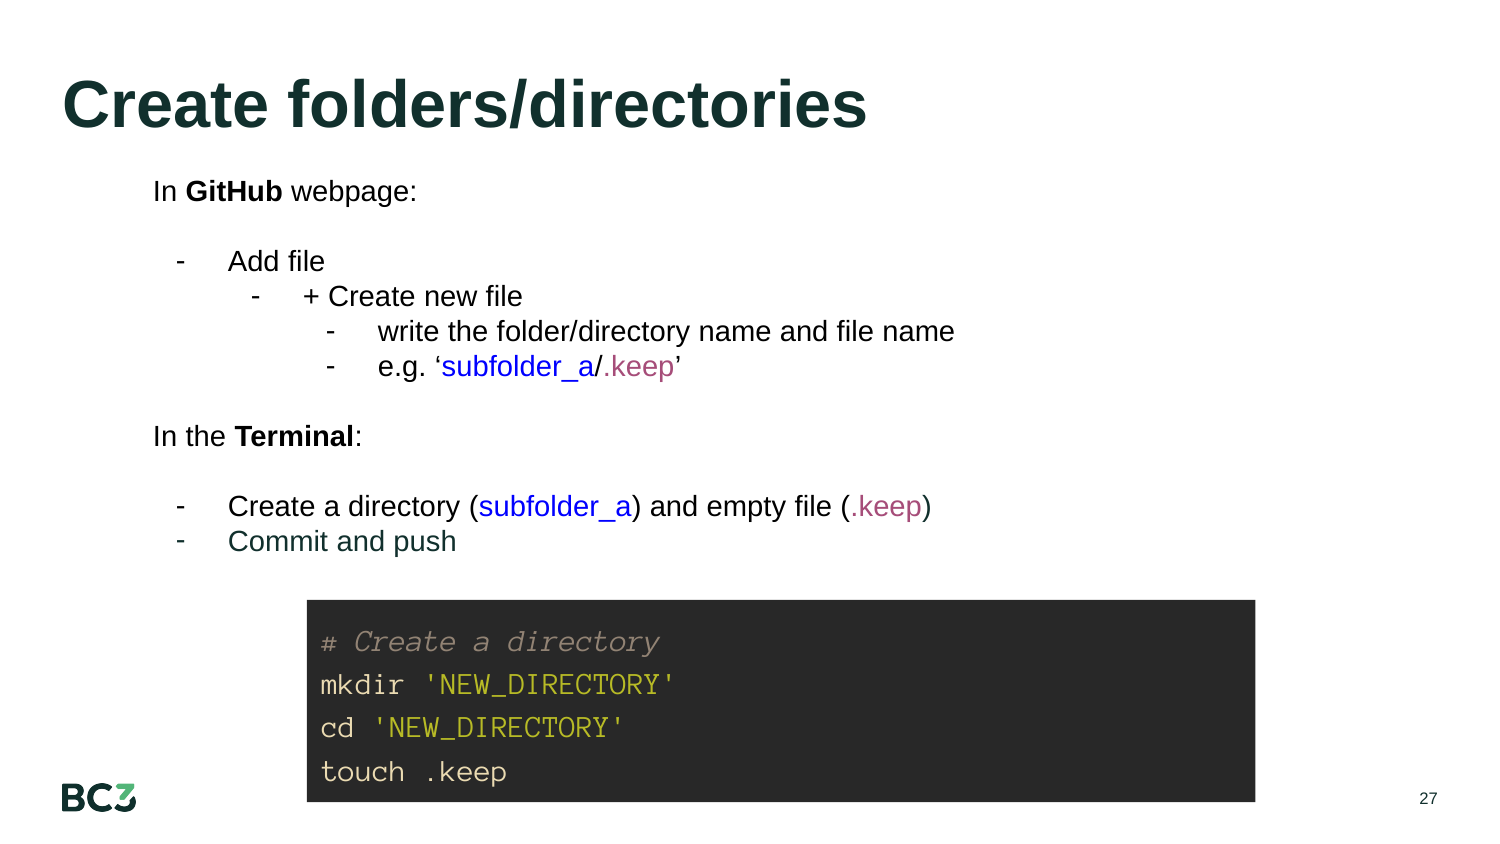

# Create folders/directories
In GitHub webpage:

Add file
+ Create new file
write the folder/directory name and file name
e.g. ‘subfolder_a/.keep’

In the Terminal:

Create a directory (subfolder_a) and empty file (.keep)
Commit and push
# Create a directory mkdir 'NEW_DIRECTORY'
cd 'NEW_DIRECTORY'
touch .keep
27